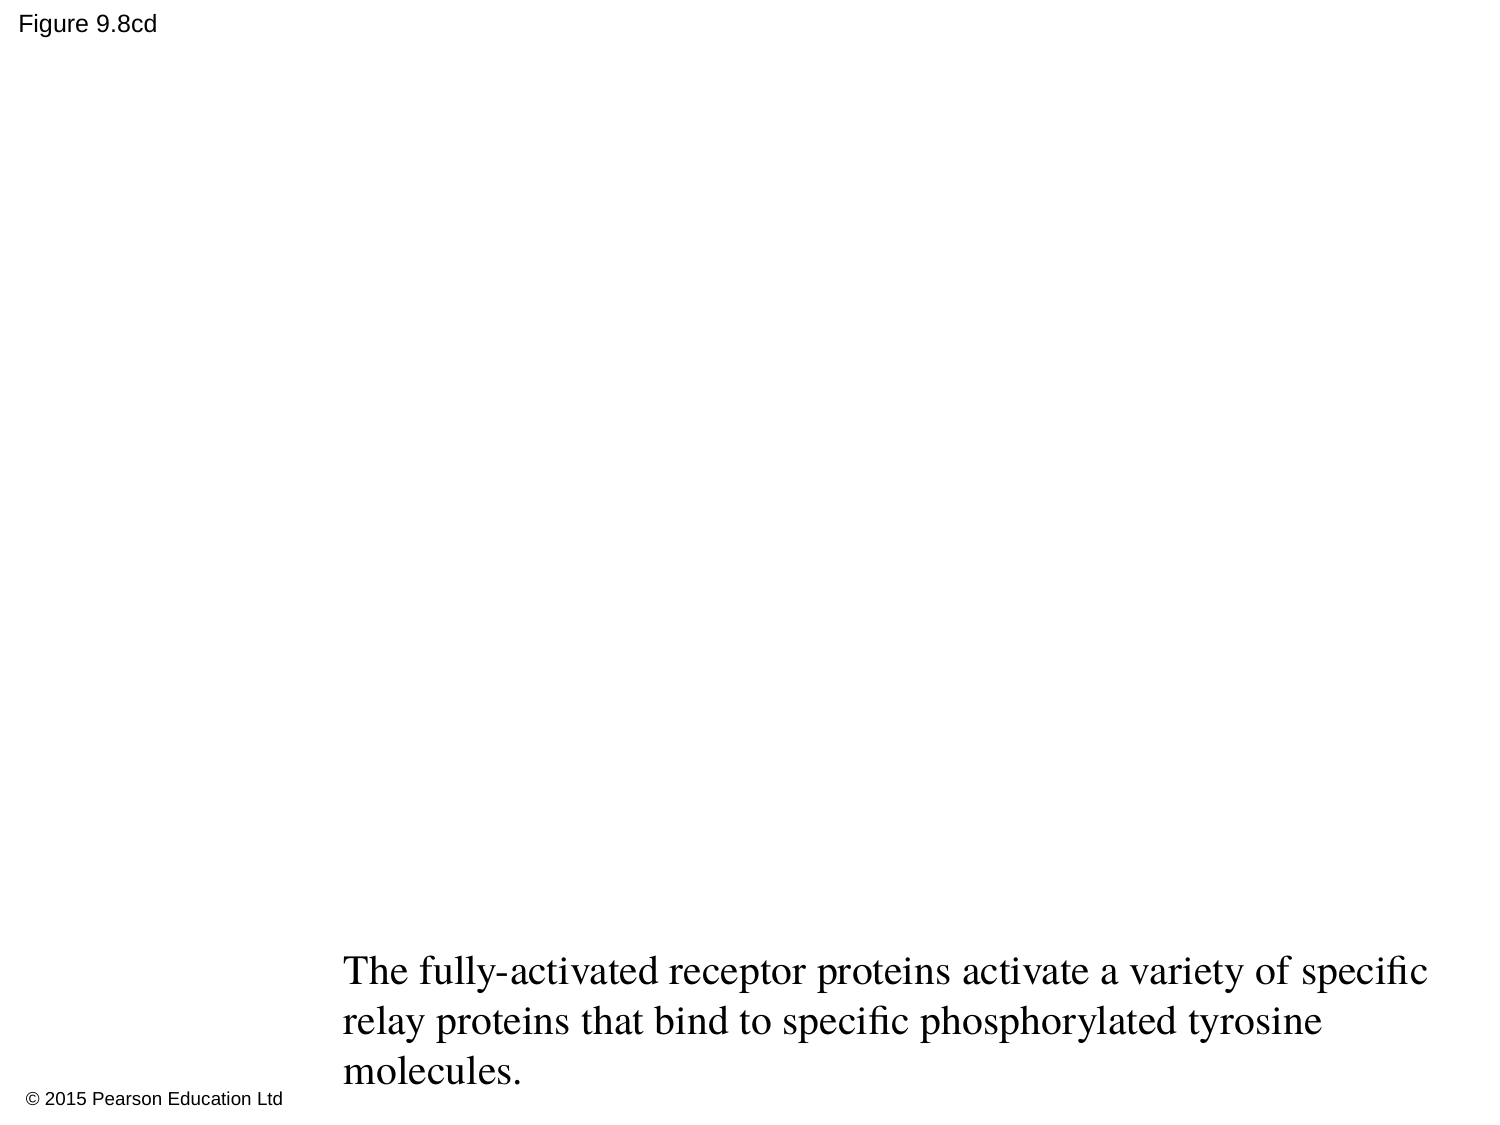

# Figure 9.8cd
The fully-activated receptor proteins activate a variety of specific relay proteins that bind to specific phosphorylated tyrosine molecules.